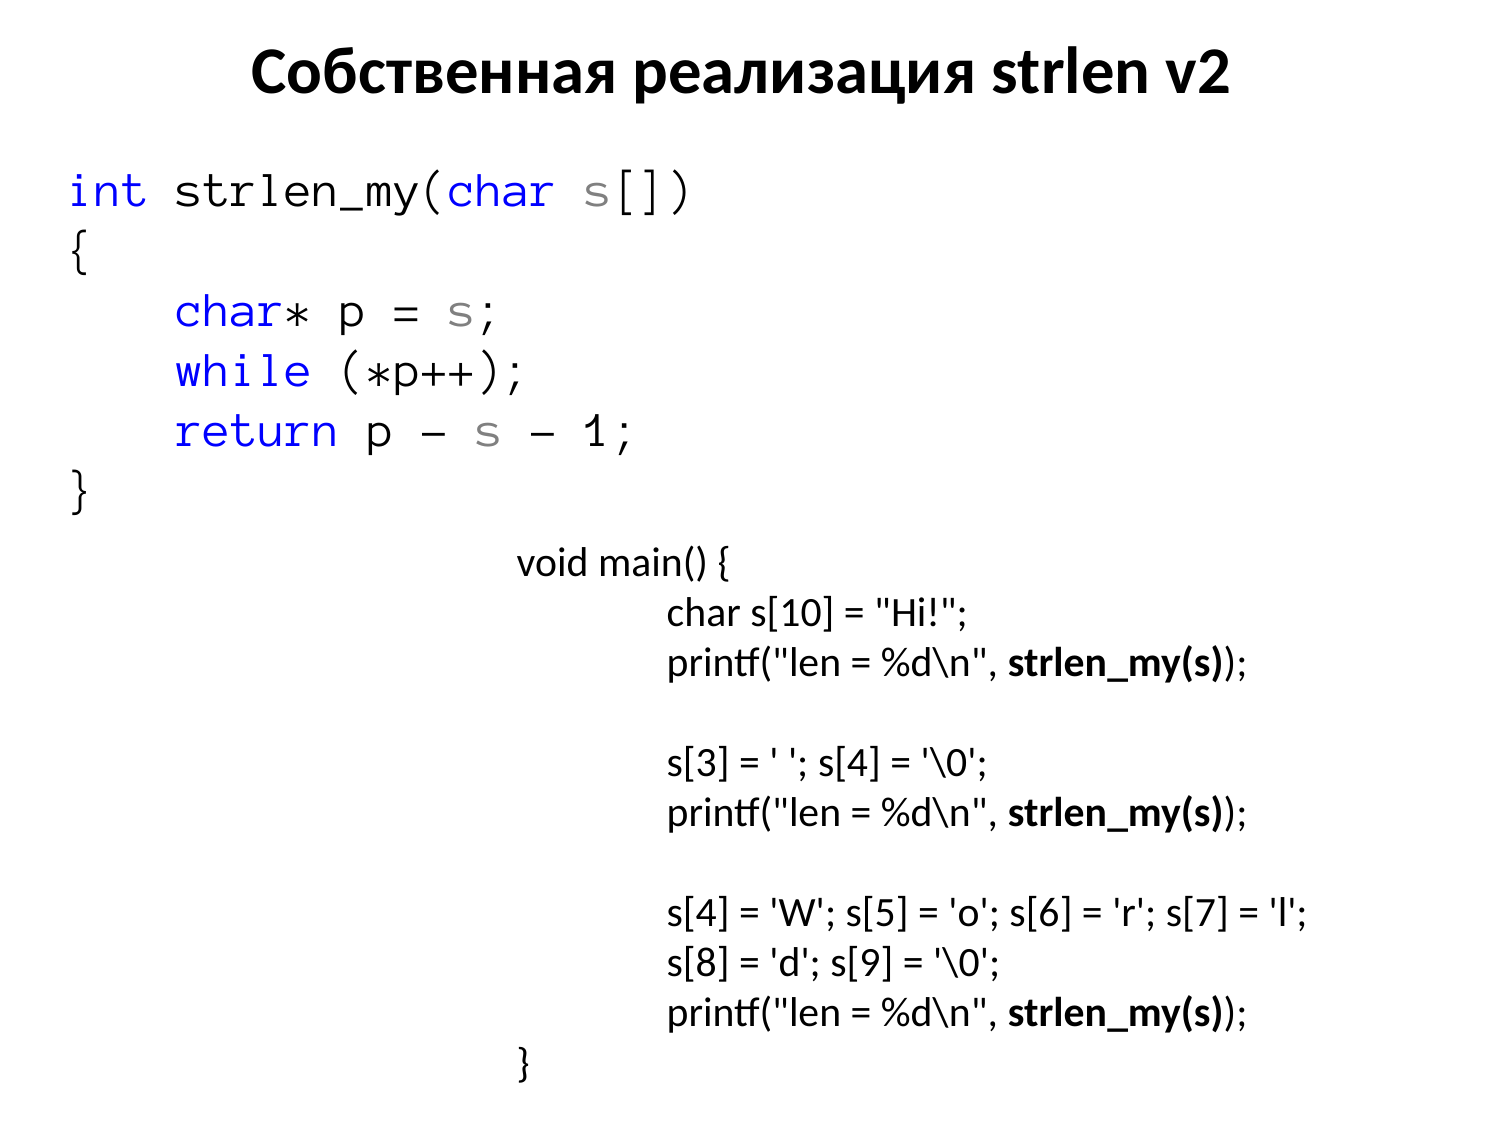

# Собственная реализация strlen v2
int strlen_my(char s[])
{
    char* p = s;
    while (*p++);
    return p - s - 1;
}

void main() {
	char s[10] = "Hi!";
	printf("len = %d\n", strlen_my(s));

	s[3] = ' '; s[4] = '\0';
	printf("len = %d\n", strlen_my(s));

	s[4] = 'W'; s[5] = 'o'; s[6] = 'r'; s[7] = 'l';
	s[8] = 'd'; s[9] = '\0';
	printf("len = %d\n", strlen_my(s));
}